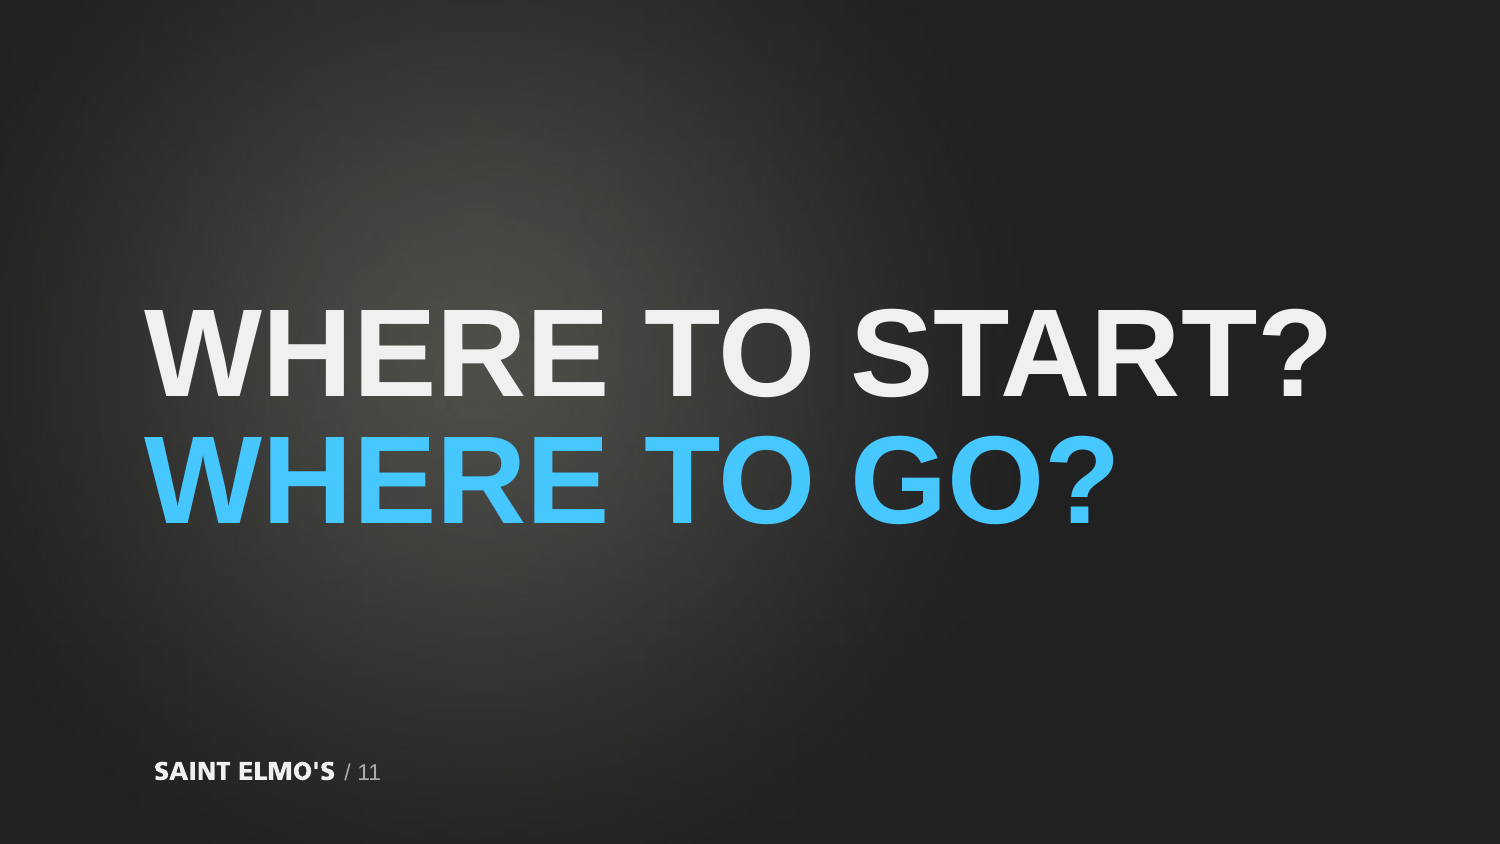

# where to start? where to go?